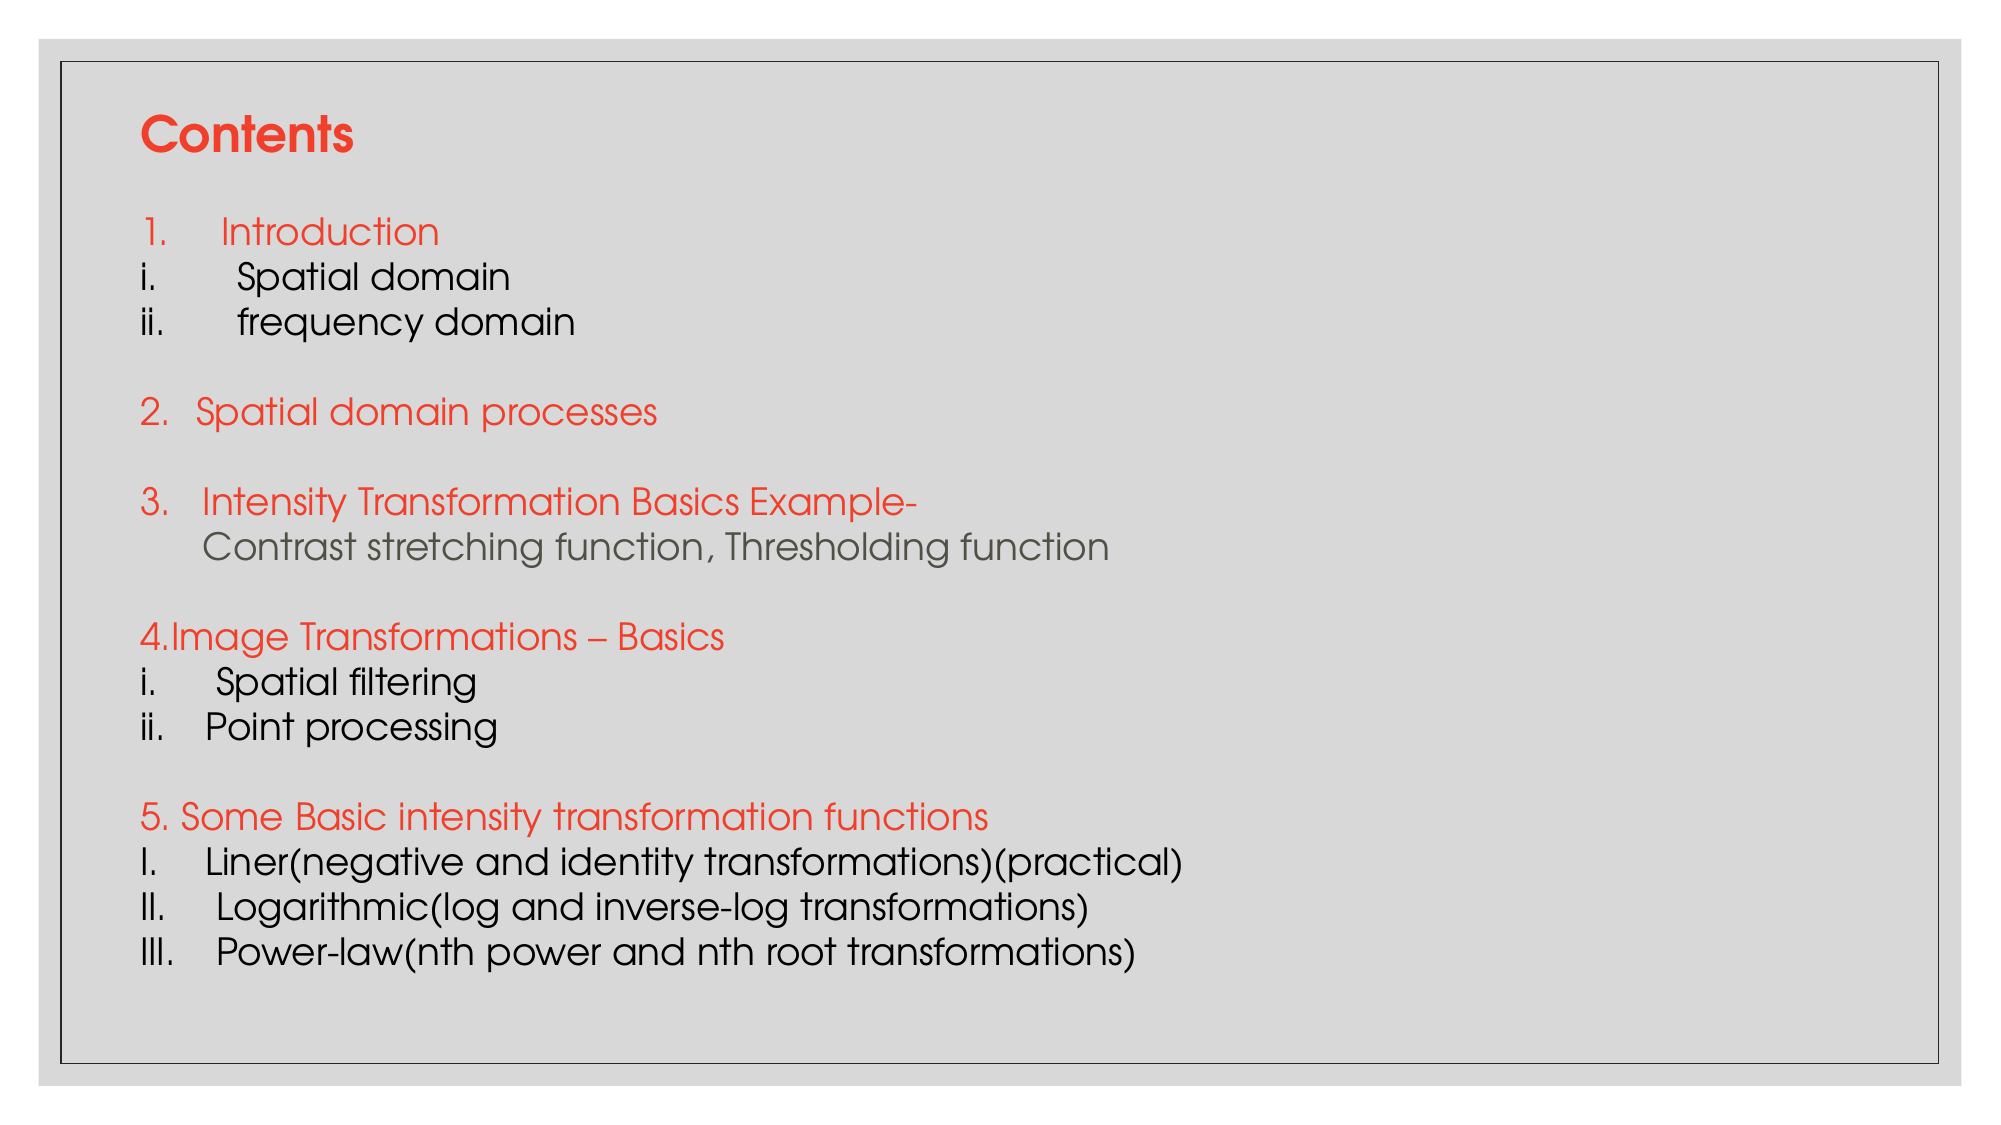

Contents

1.     Introduction
   Spatial domain
   frequency domain

Spatial domain processes

3.   Intensity Transformation Basics Example-
      Contrast stretching function, Thresholding function
4.Image Transformations – Basics
 Spatial filtering
Point processing

5. Some Basic intensity transformation functions
Liner(negative and identity transformations)(practical)
 Logarithmic(log and inverse-log transformations)
 Power-law(nth power and nth root transformations)